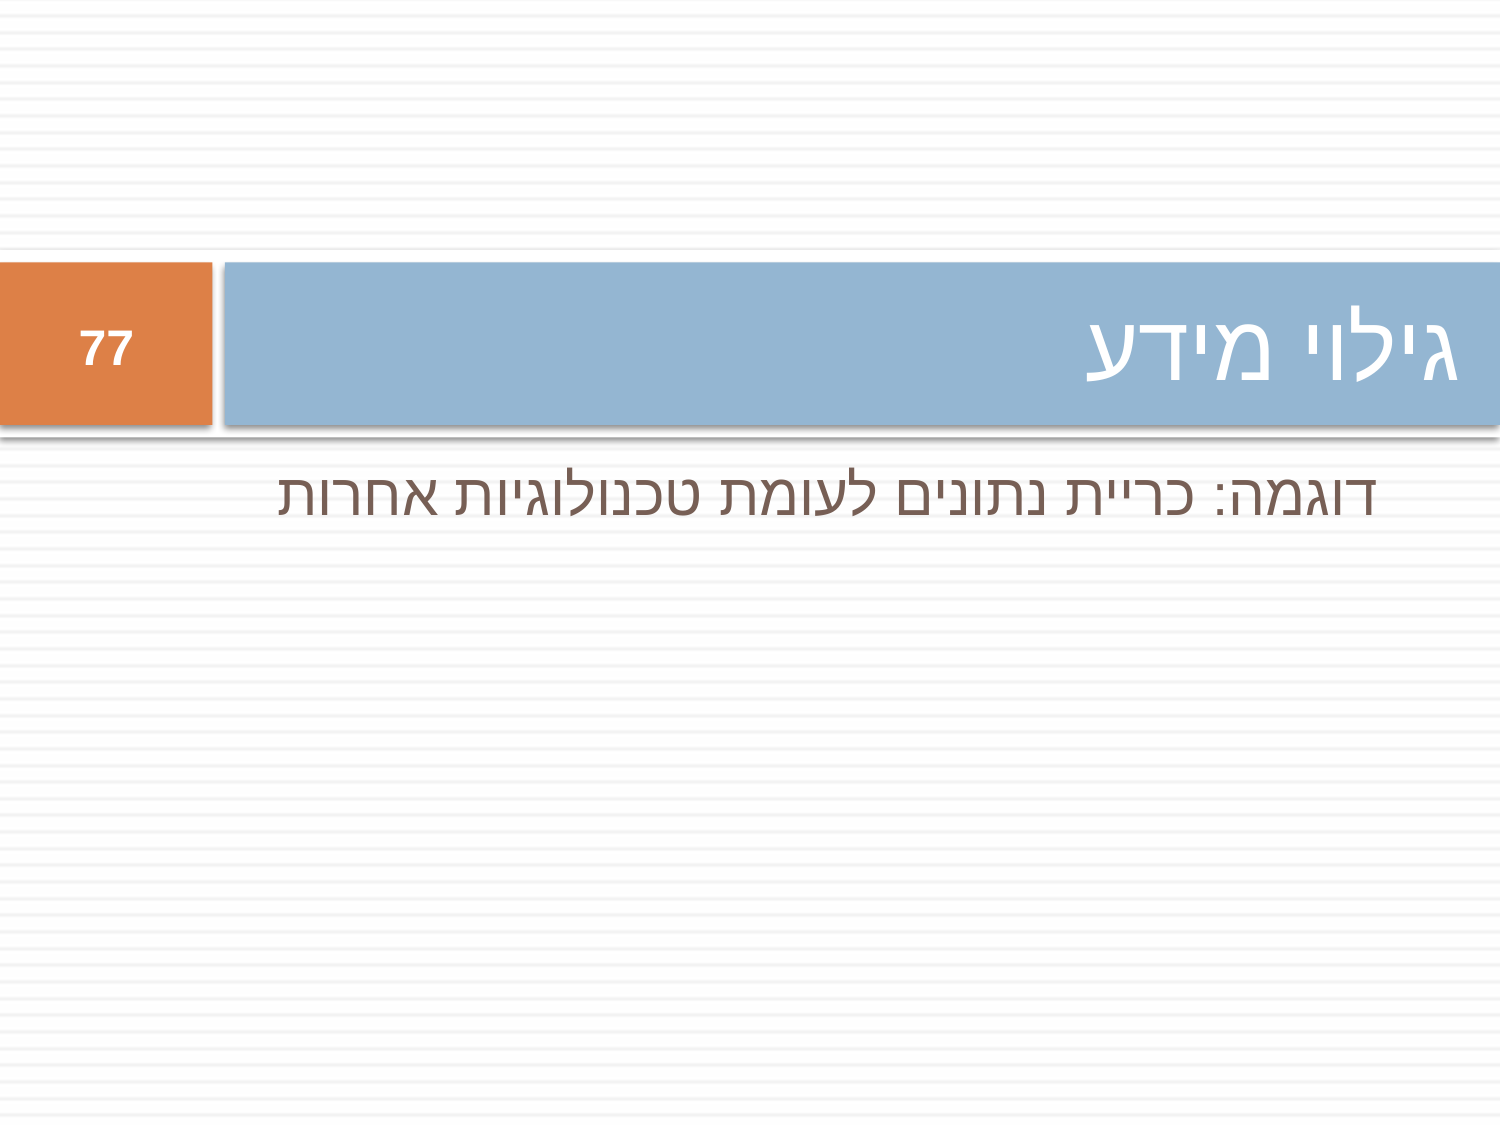

# גילוי מידע
77
דוגמה: כריית נתונים לעומת טכנולוגיות אחרות